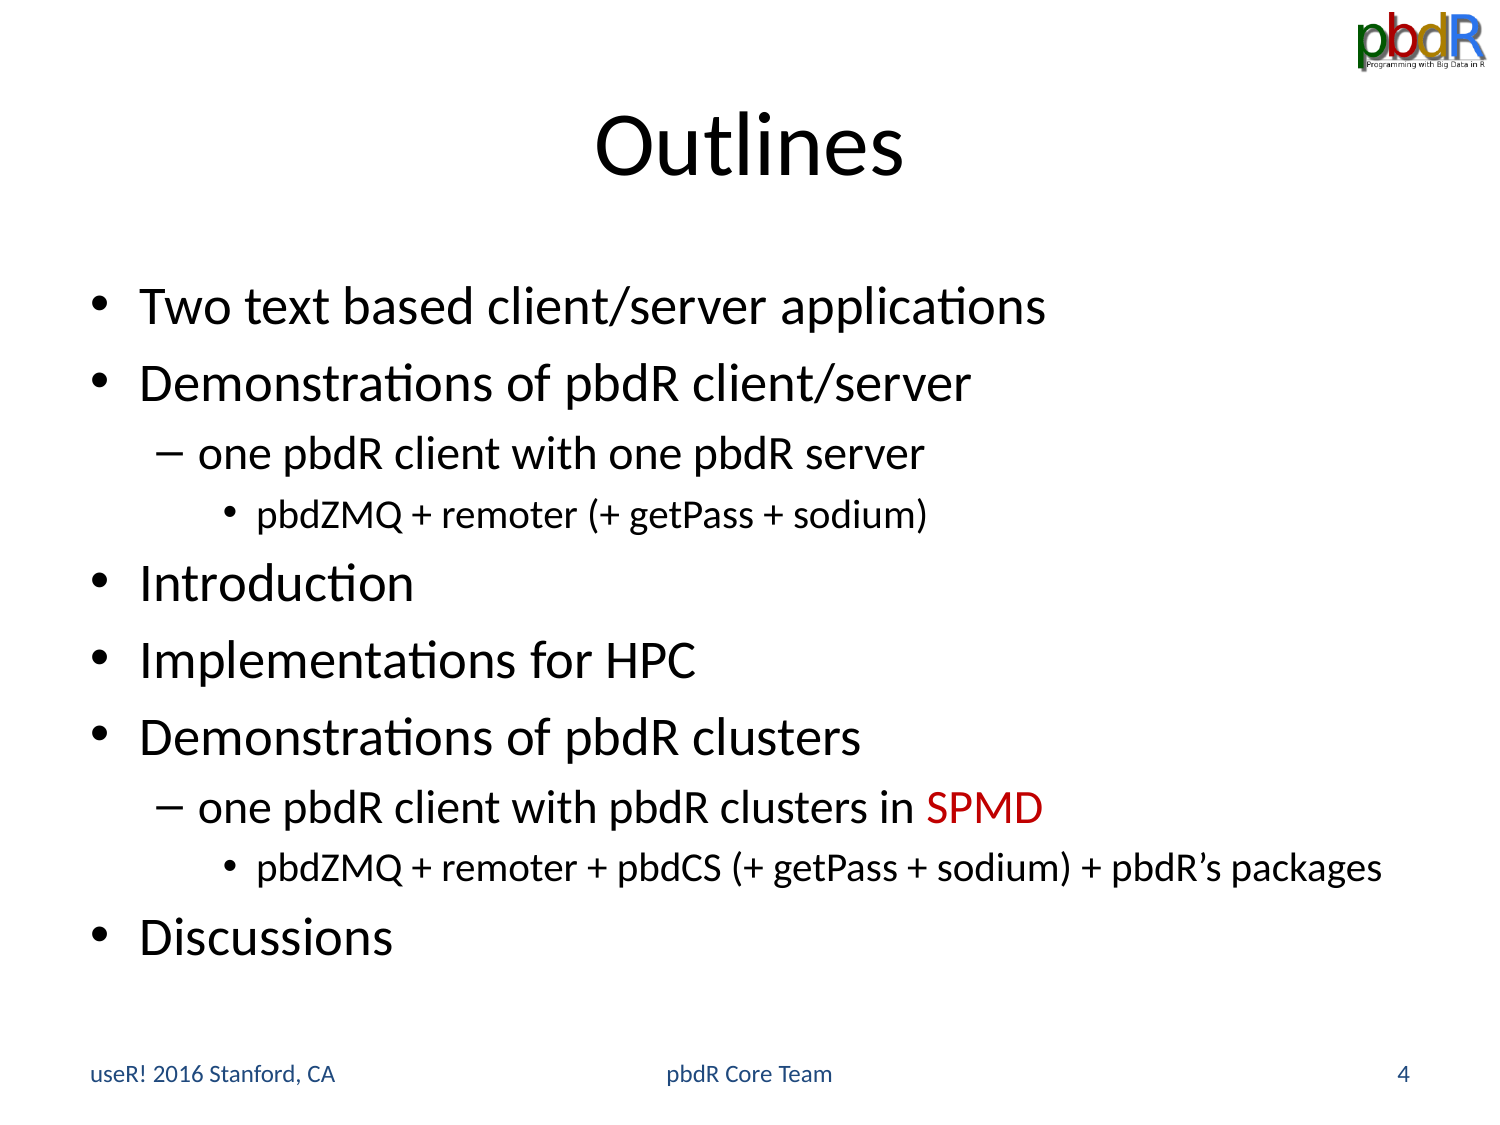

# Outlines
Two text based client/server applications
Demonstrations of pbdR client/server
one pbdR client with one pbdR server
pbdZMQ + remoter (+ getPass + sodium)
Introduction
Implementations for HPC
Demonstrations of pbdR clusters
one pbdR client with pbdR clusters in SPMD
pbdZMQ + remoter + pbdCS (+ getPass + sodium) + pbdR’s packages
Discussions
useR! 2016 Stanford, CA
pbdR Core Team
4